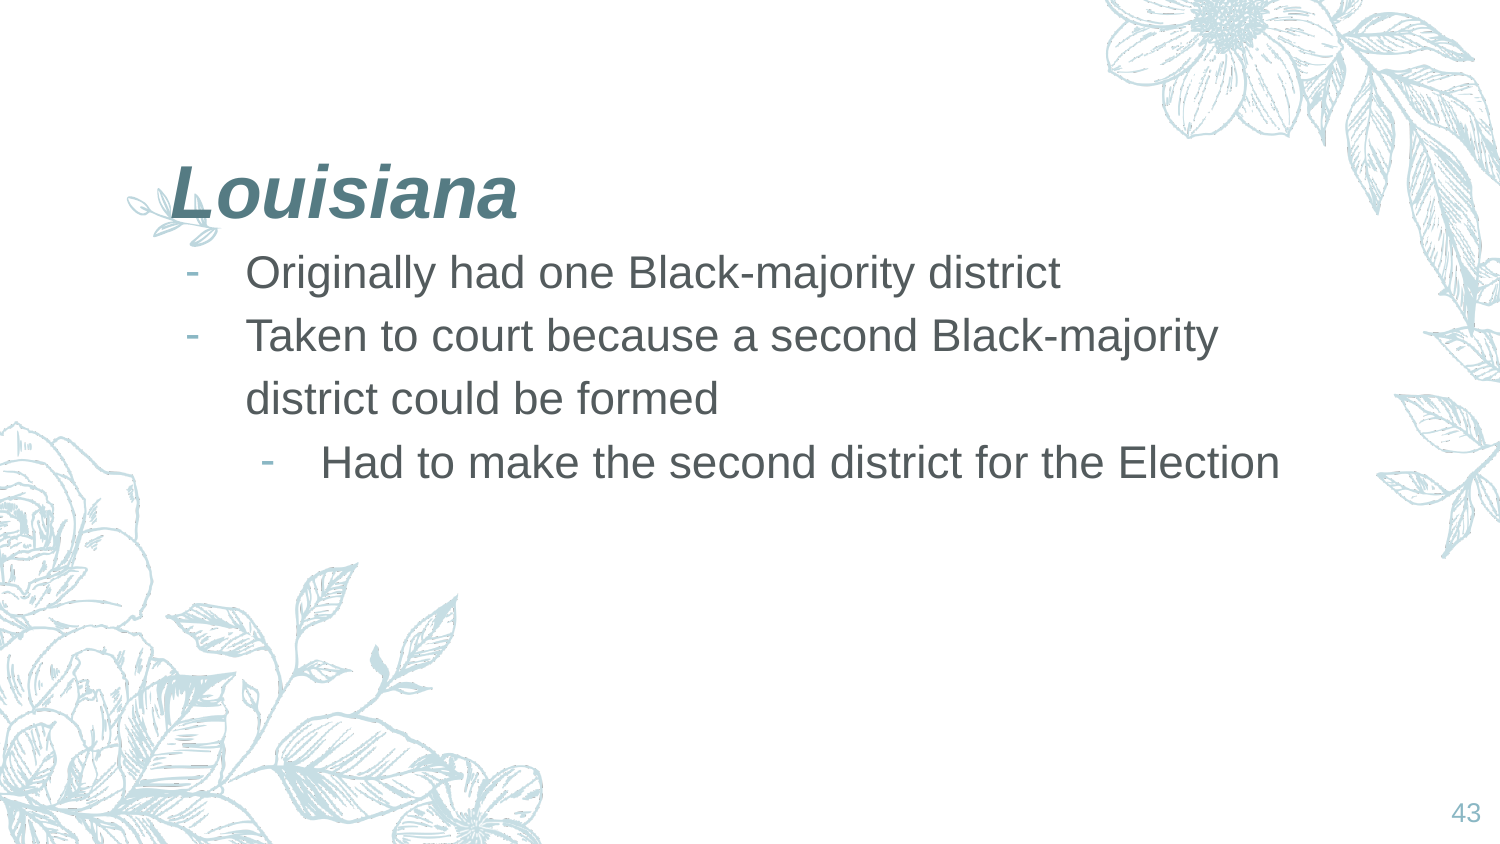

# Louisiana
Originally had one Black-majority district
Taken to court because a second Black-majority district could be formed
Had to make the second district for the Election
43